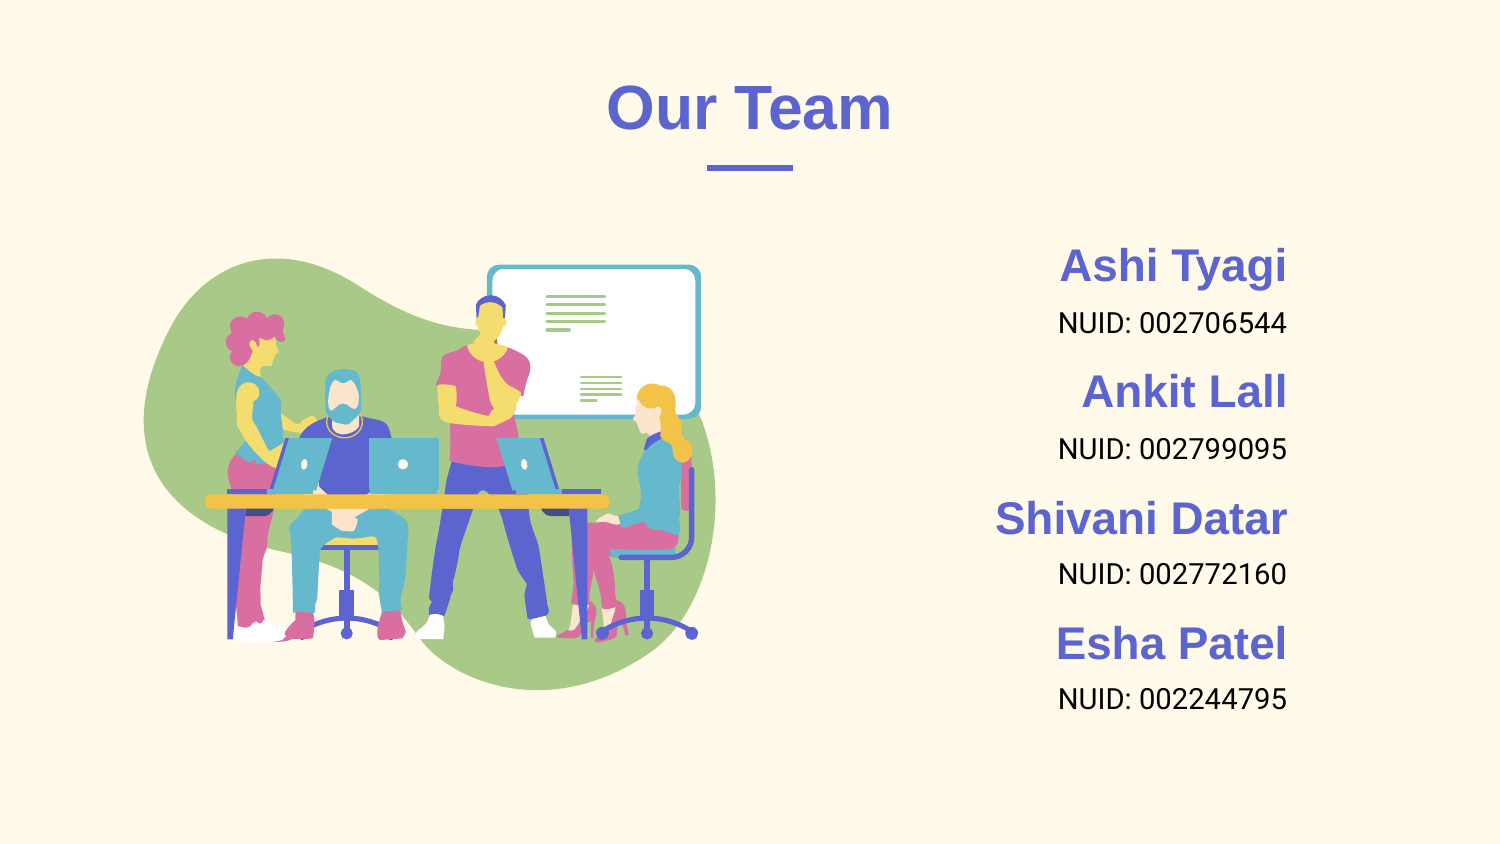

# Our Team
Ashi Tyagi

NUID: 002706544
Ankit Lall
NUID: 002799095

Shivani Datar
NUID: 002772160
Esha Patel
NUID: 002244795